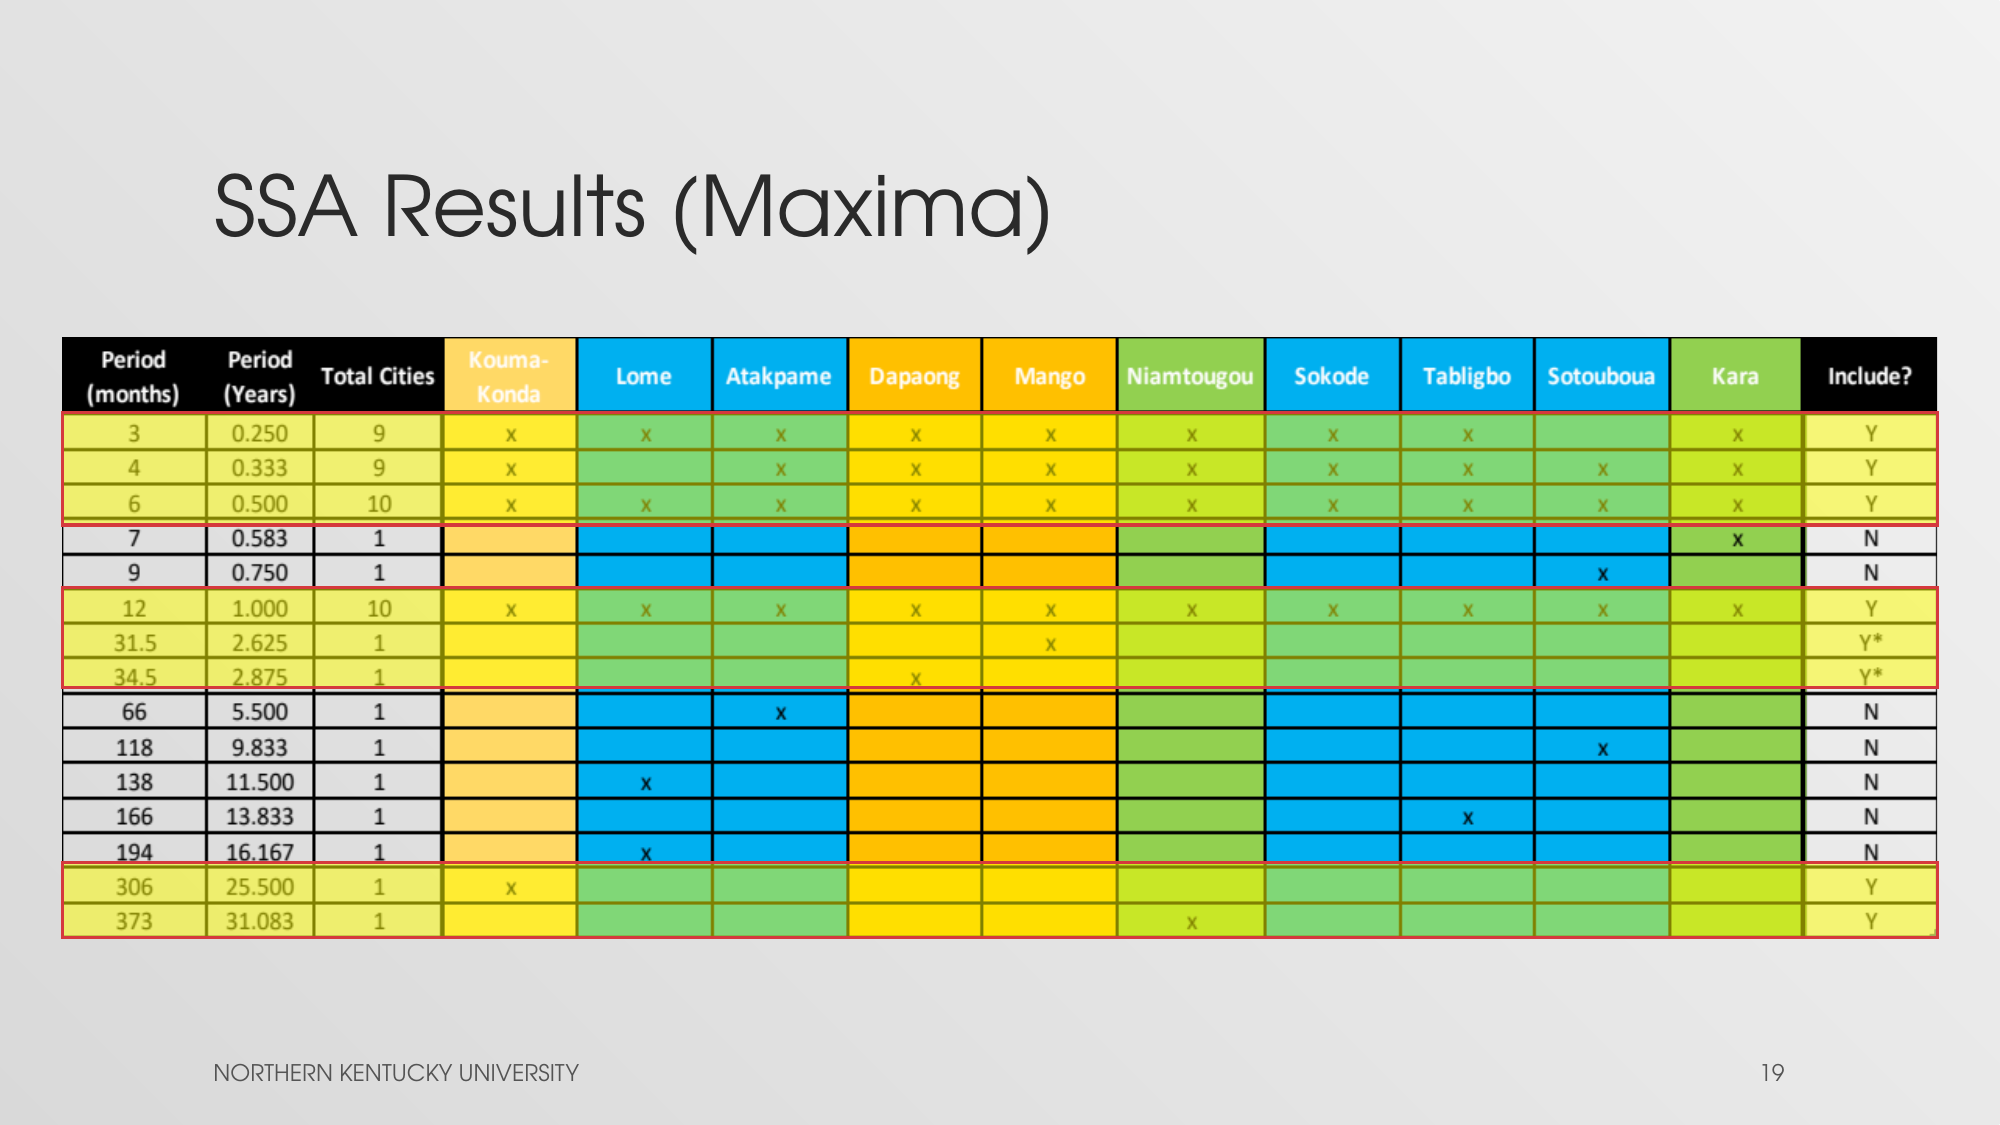

# SSA Results (Maxima)

Northern Kentucky university
19